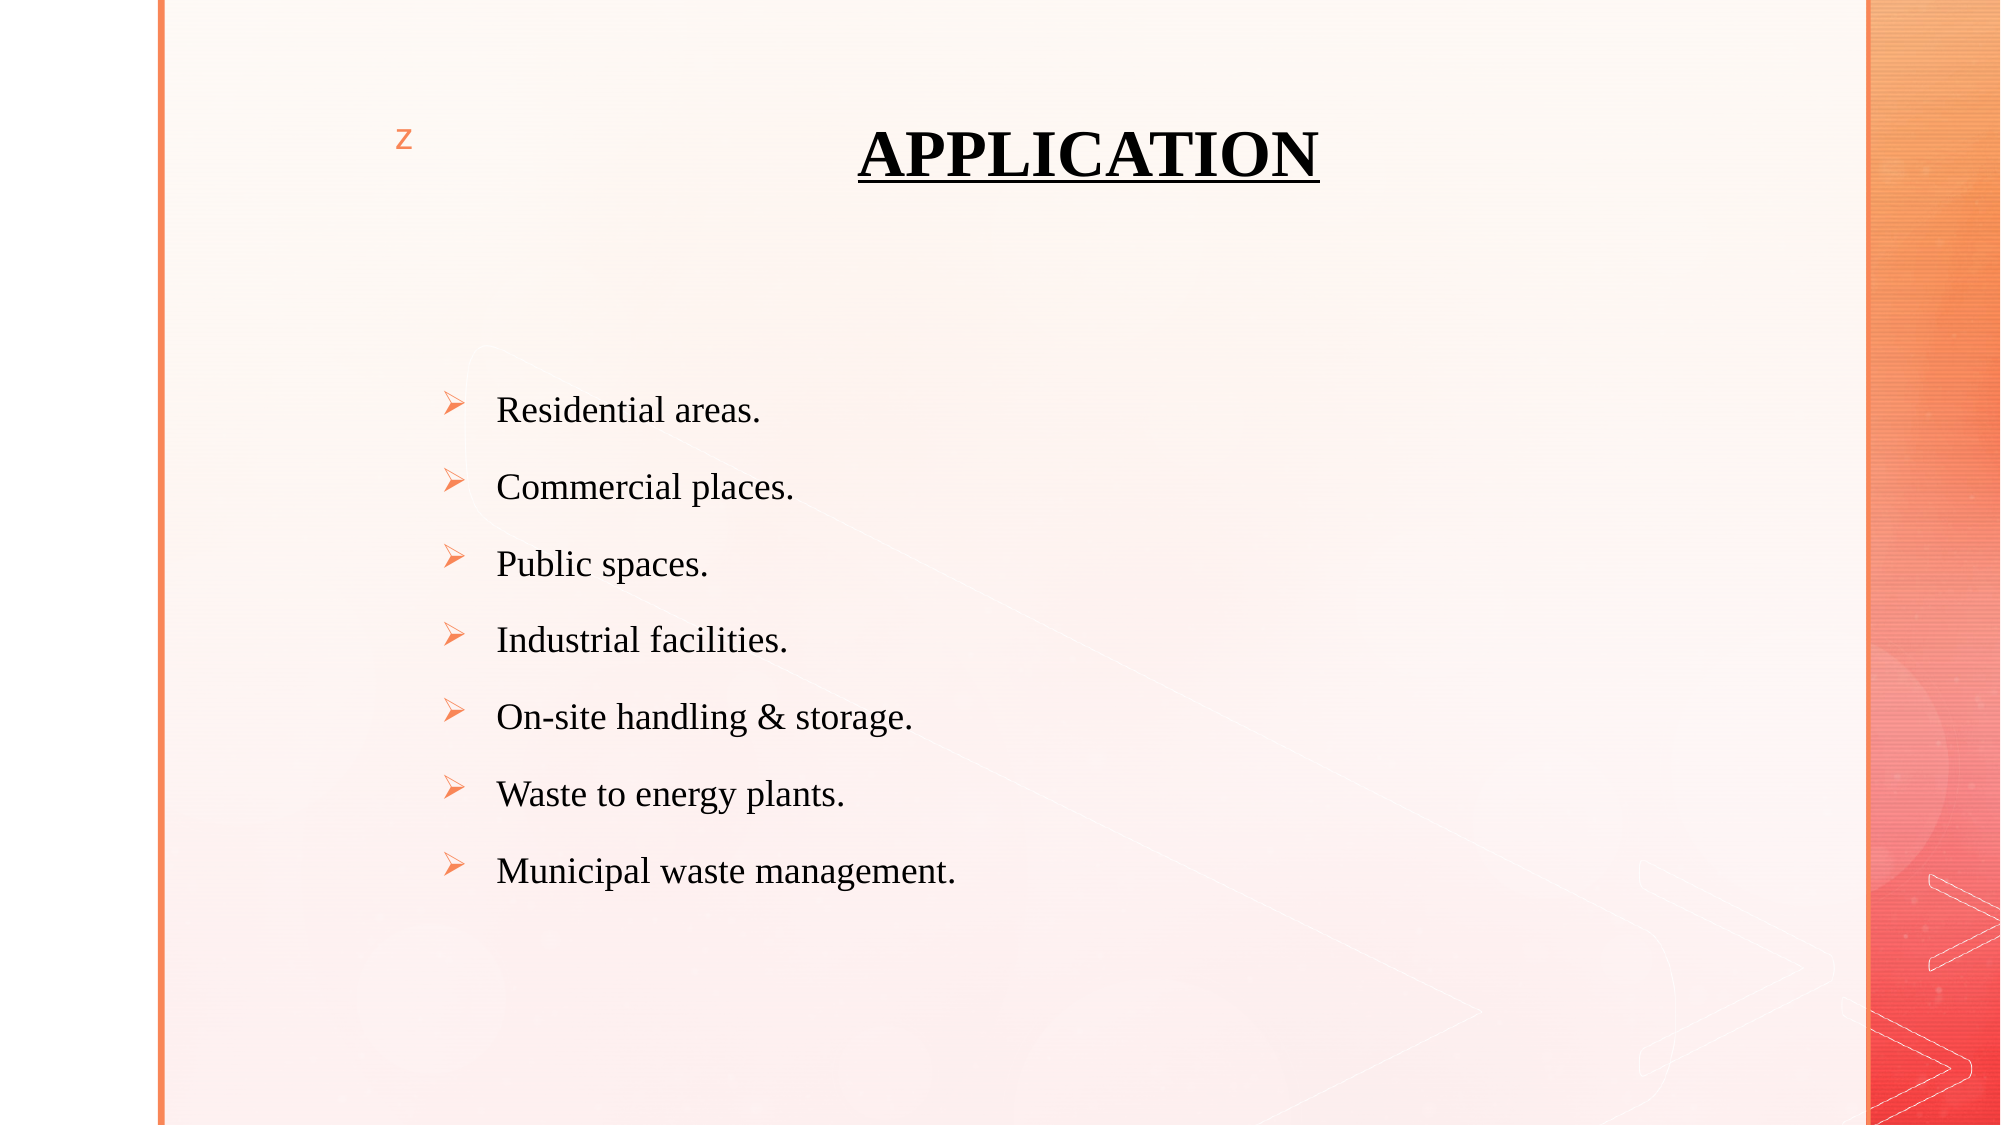

# APPLICATION
Residential areas.
Commercial places.
Public spaces.
Industrial facilities.
On-site handling & storage.
Waste to energy plants.
Municipal waste management.